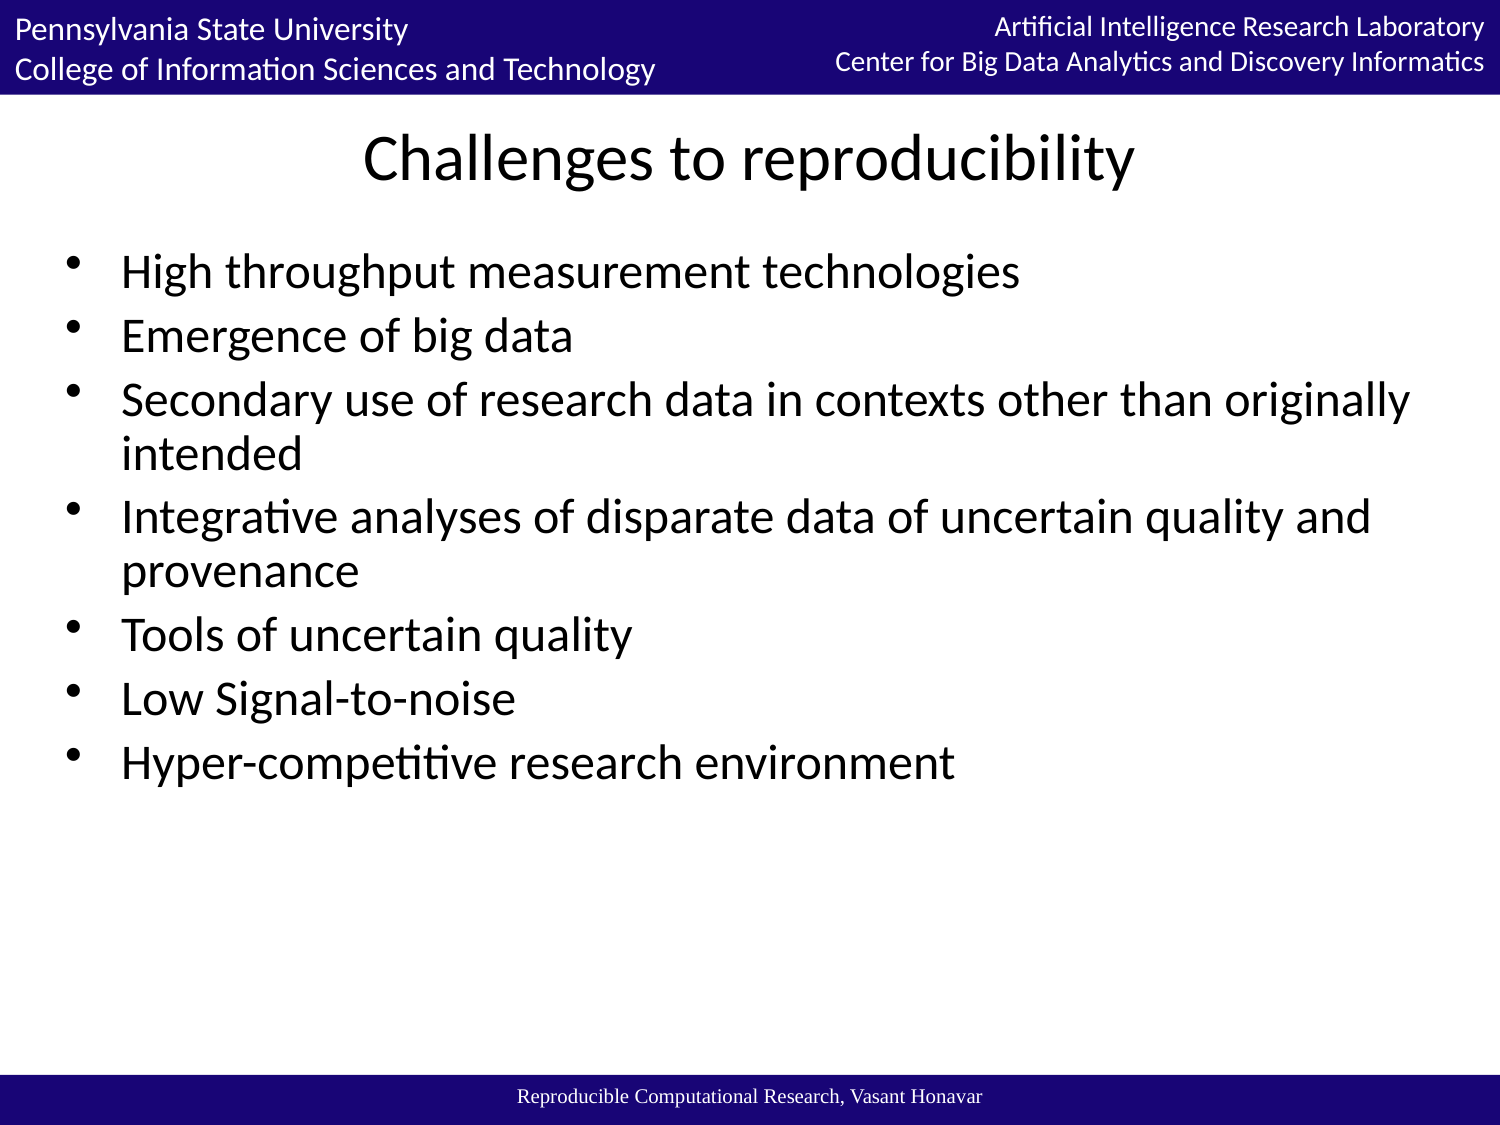

# Challenges to reproducibility
High throughput measurement technologies
Emergence of big data
Secondary use of research data in contexts other than originally intended
Integrative analyses of disparate data of uncertain quality and provenance
Tools of uncertain quality
Low Signal-to-noise
Hyper-competitive research environment
Reproducible Computational Research, Vasant Honavar